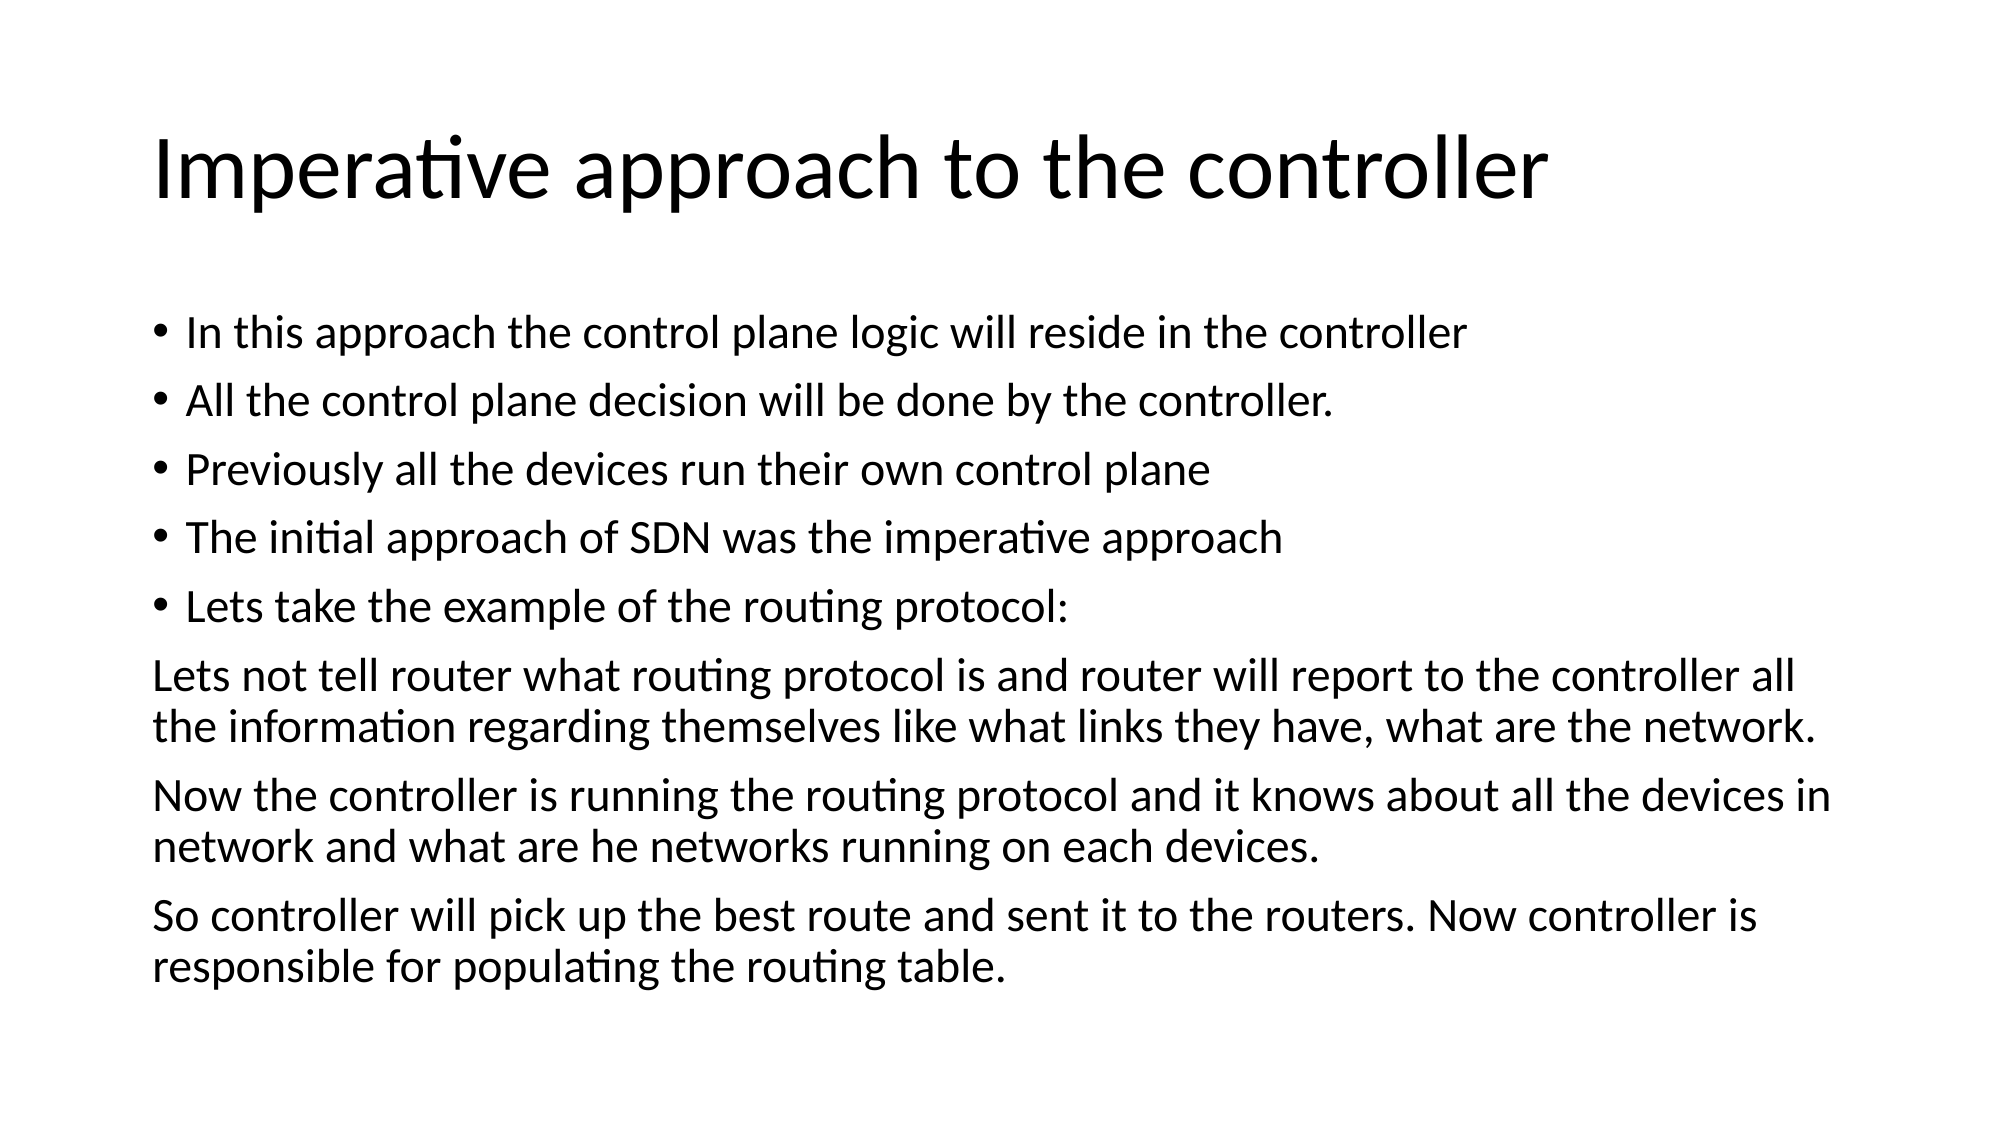

# Imperative approach to the controller
In this approach the control plane logic will reside in the controller
All the control plane decision will be done by the controller.
Previously all the devices run their own control plane
The initial approach of SDN was the imperative approach
Lets take the example of the routing protocol:
Lets not tell router what routing protocol is and router will report to the controller all the information regarding themselves like what links they have, what are the network.
Now the controller is running the routing protocol and it knows about all the devices in network and what are he networks running on each devices.
So controller will pick up the best route and sent it to the routers. Now controller is responsible for populating the routing table.